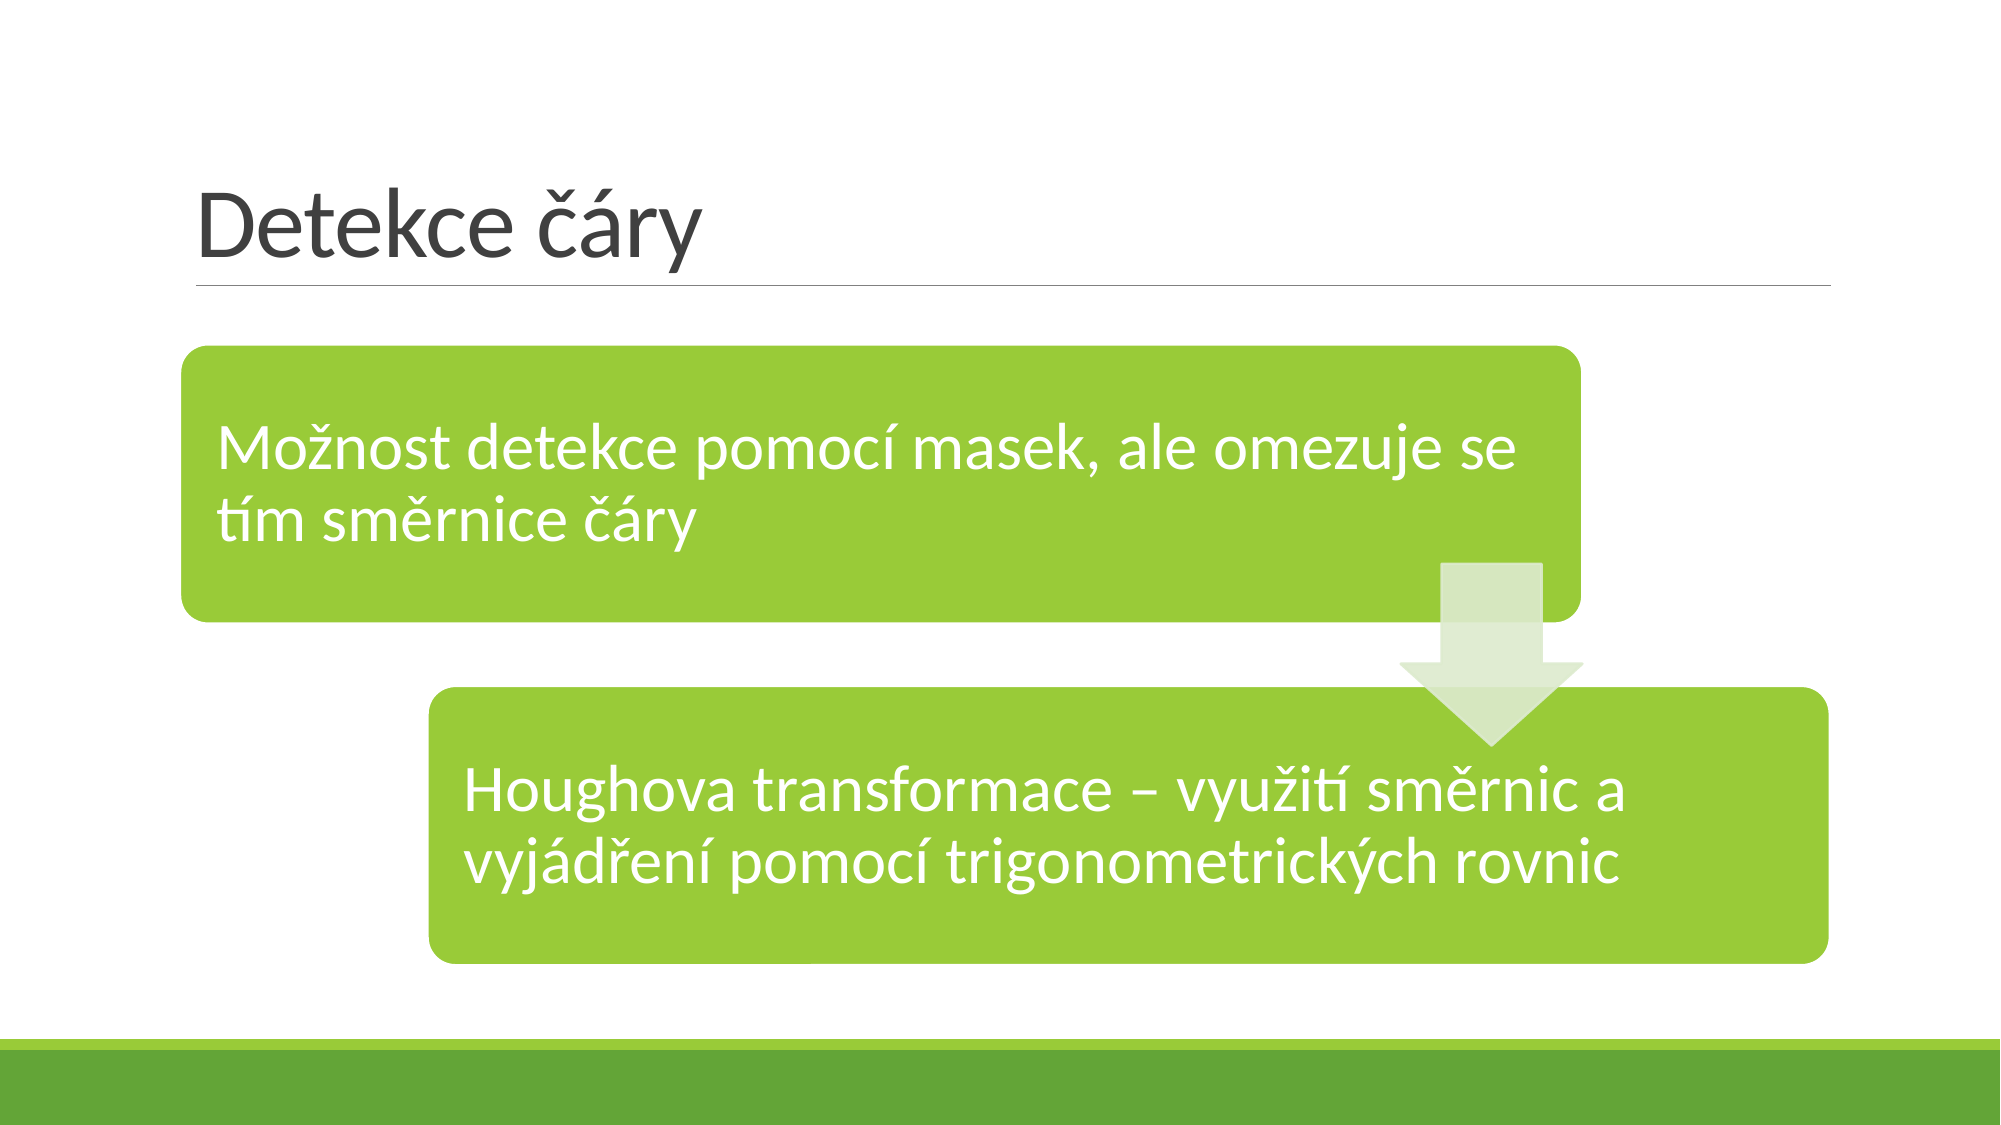

# Detekce čáry
Možnost detekce pomocí masek, ale omezuje se tím směrnice čáry
Houghova transformace – využití směrnic a vyjádření pomocí trigonometrických rovnic